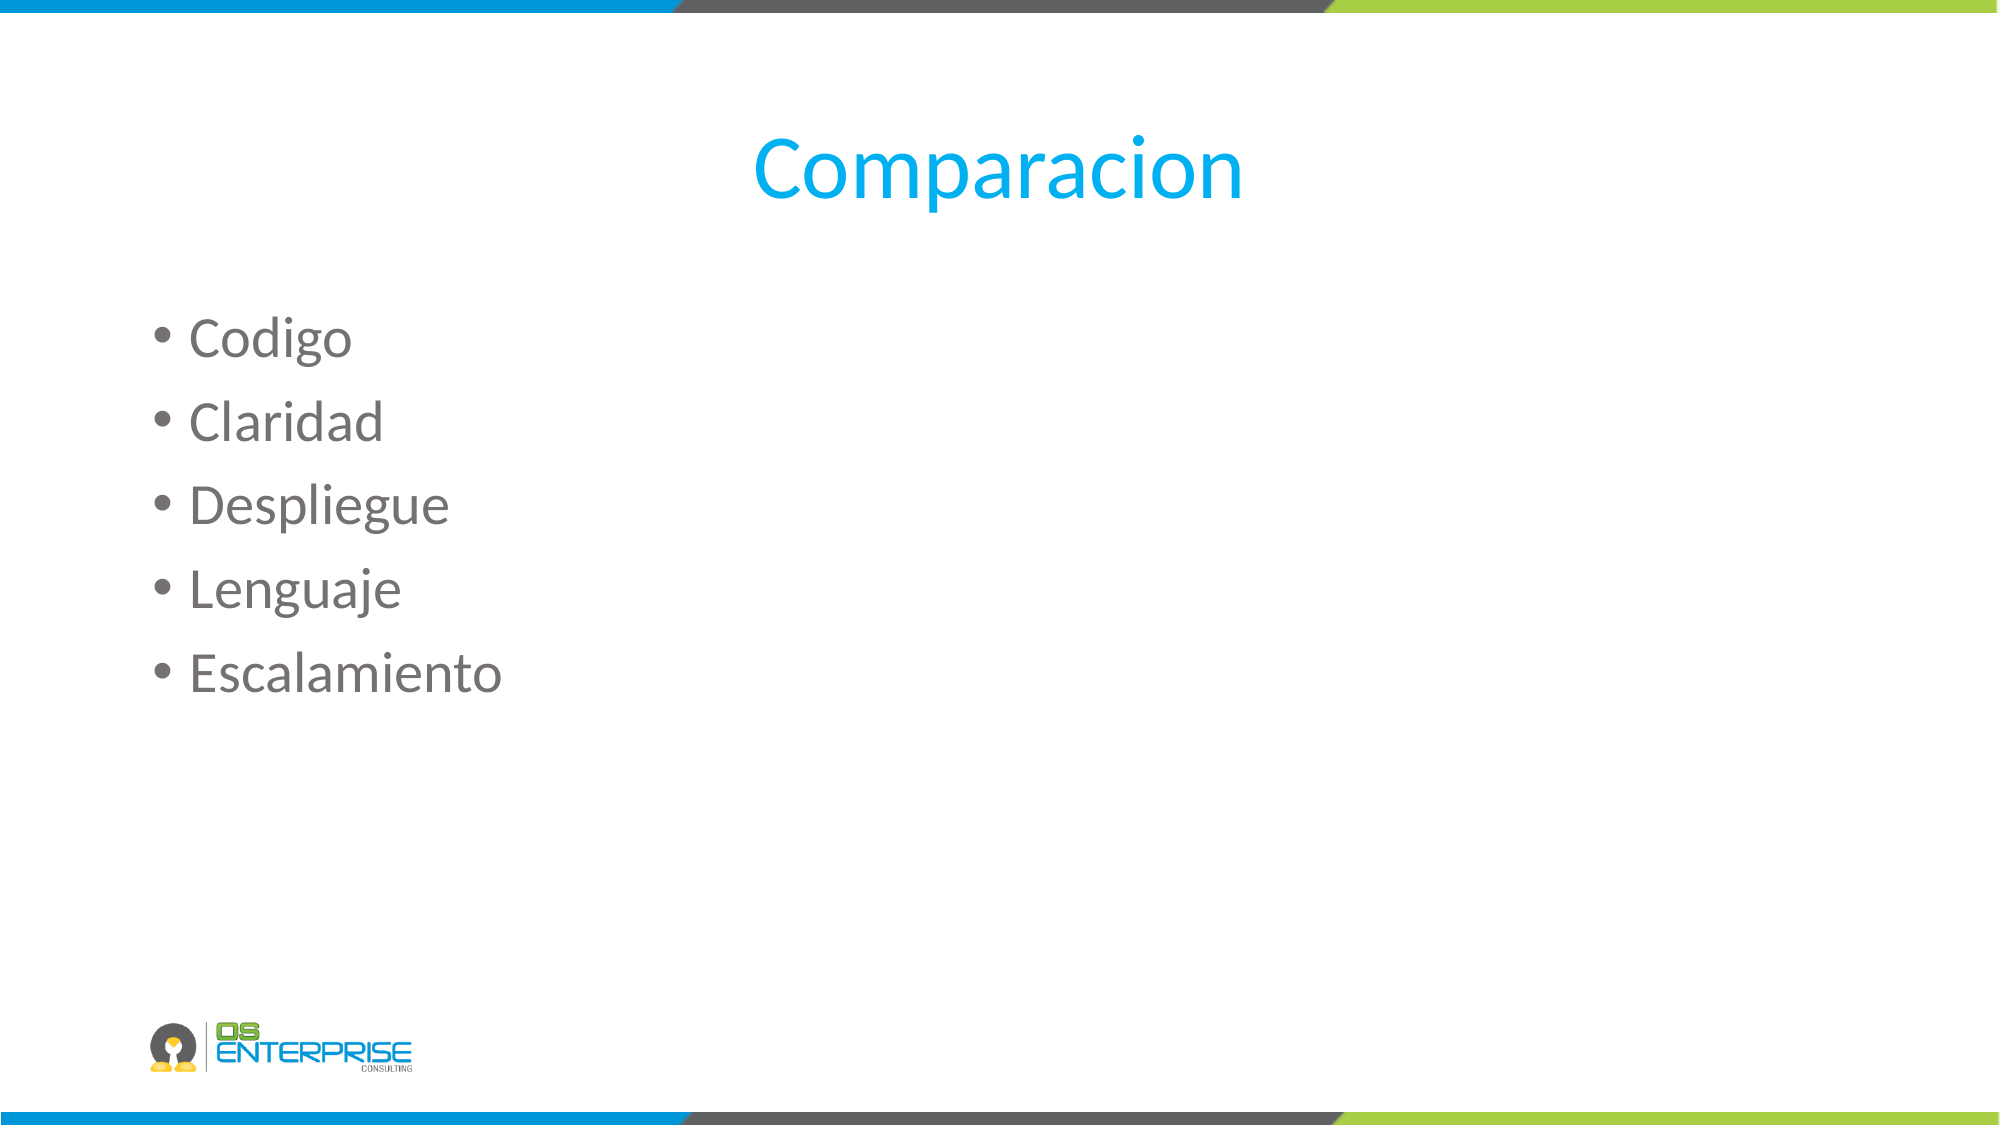

# Comparacion
Codigo
Claridad
Despliegue
Lenguaje
Escalamiento